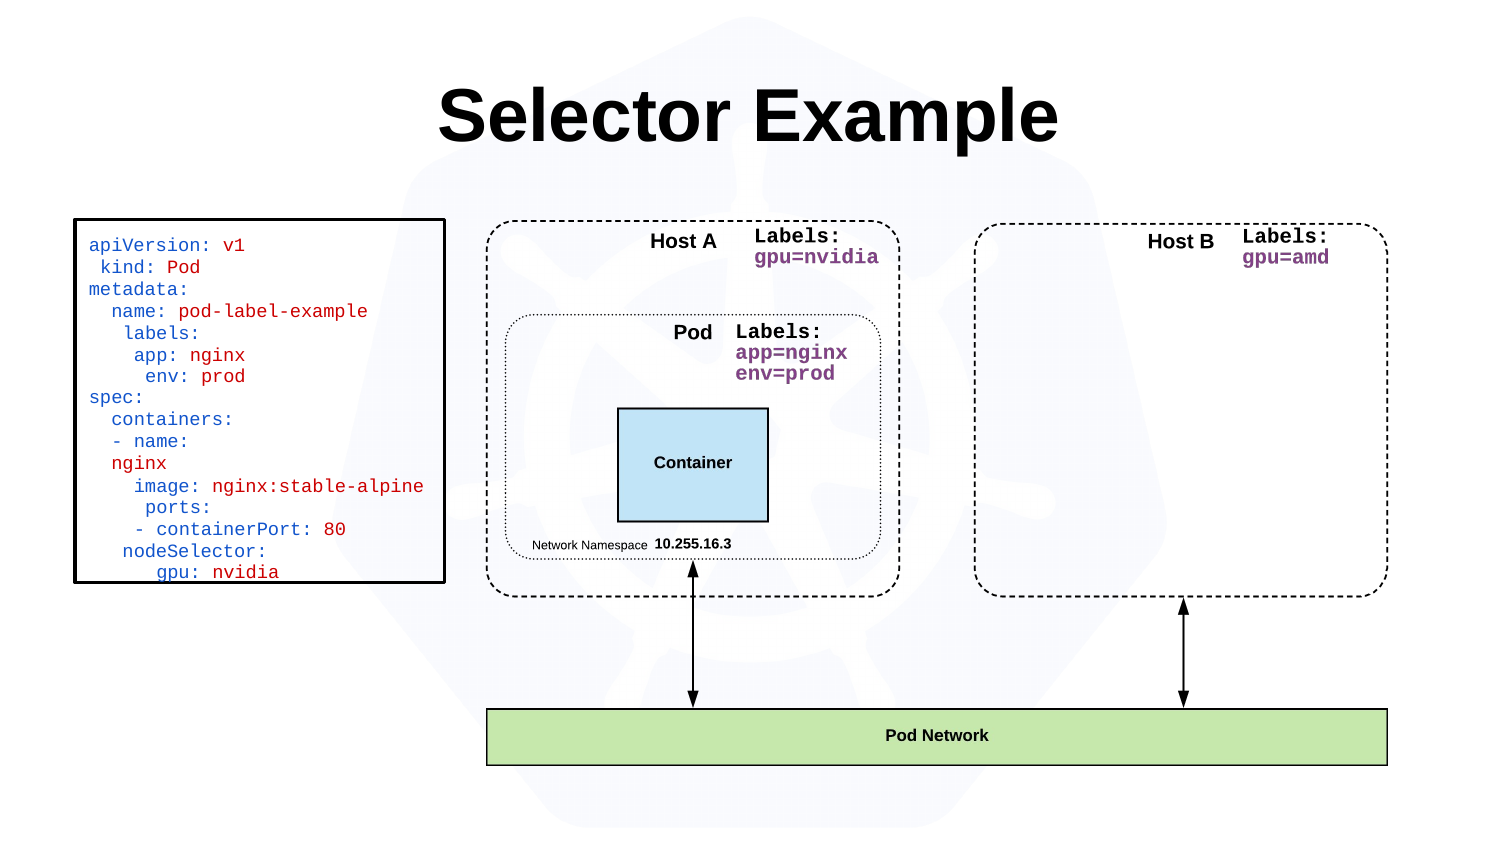

# Selector Example

apiVersion: v1  kind: Pod  metadata:
name: pod-label-example  labels:
app: nginx  env: prod
spec:
containers:
- name: nginx
image: nginx:stable-alpine  ports:
- containerPort: 80  nodeSelector:
gpu: nvidia